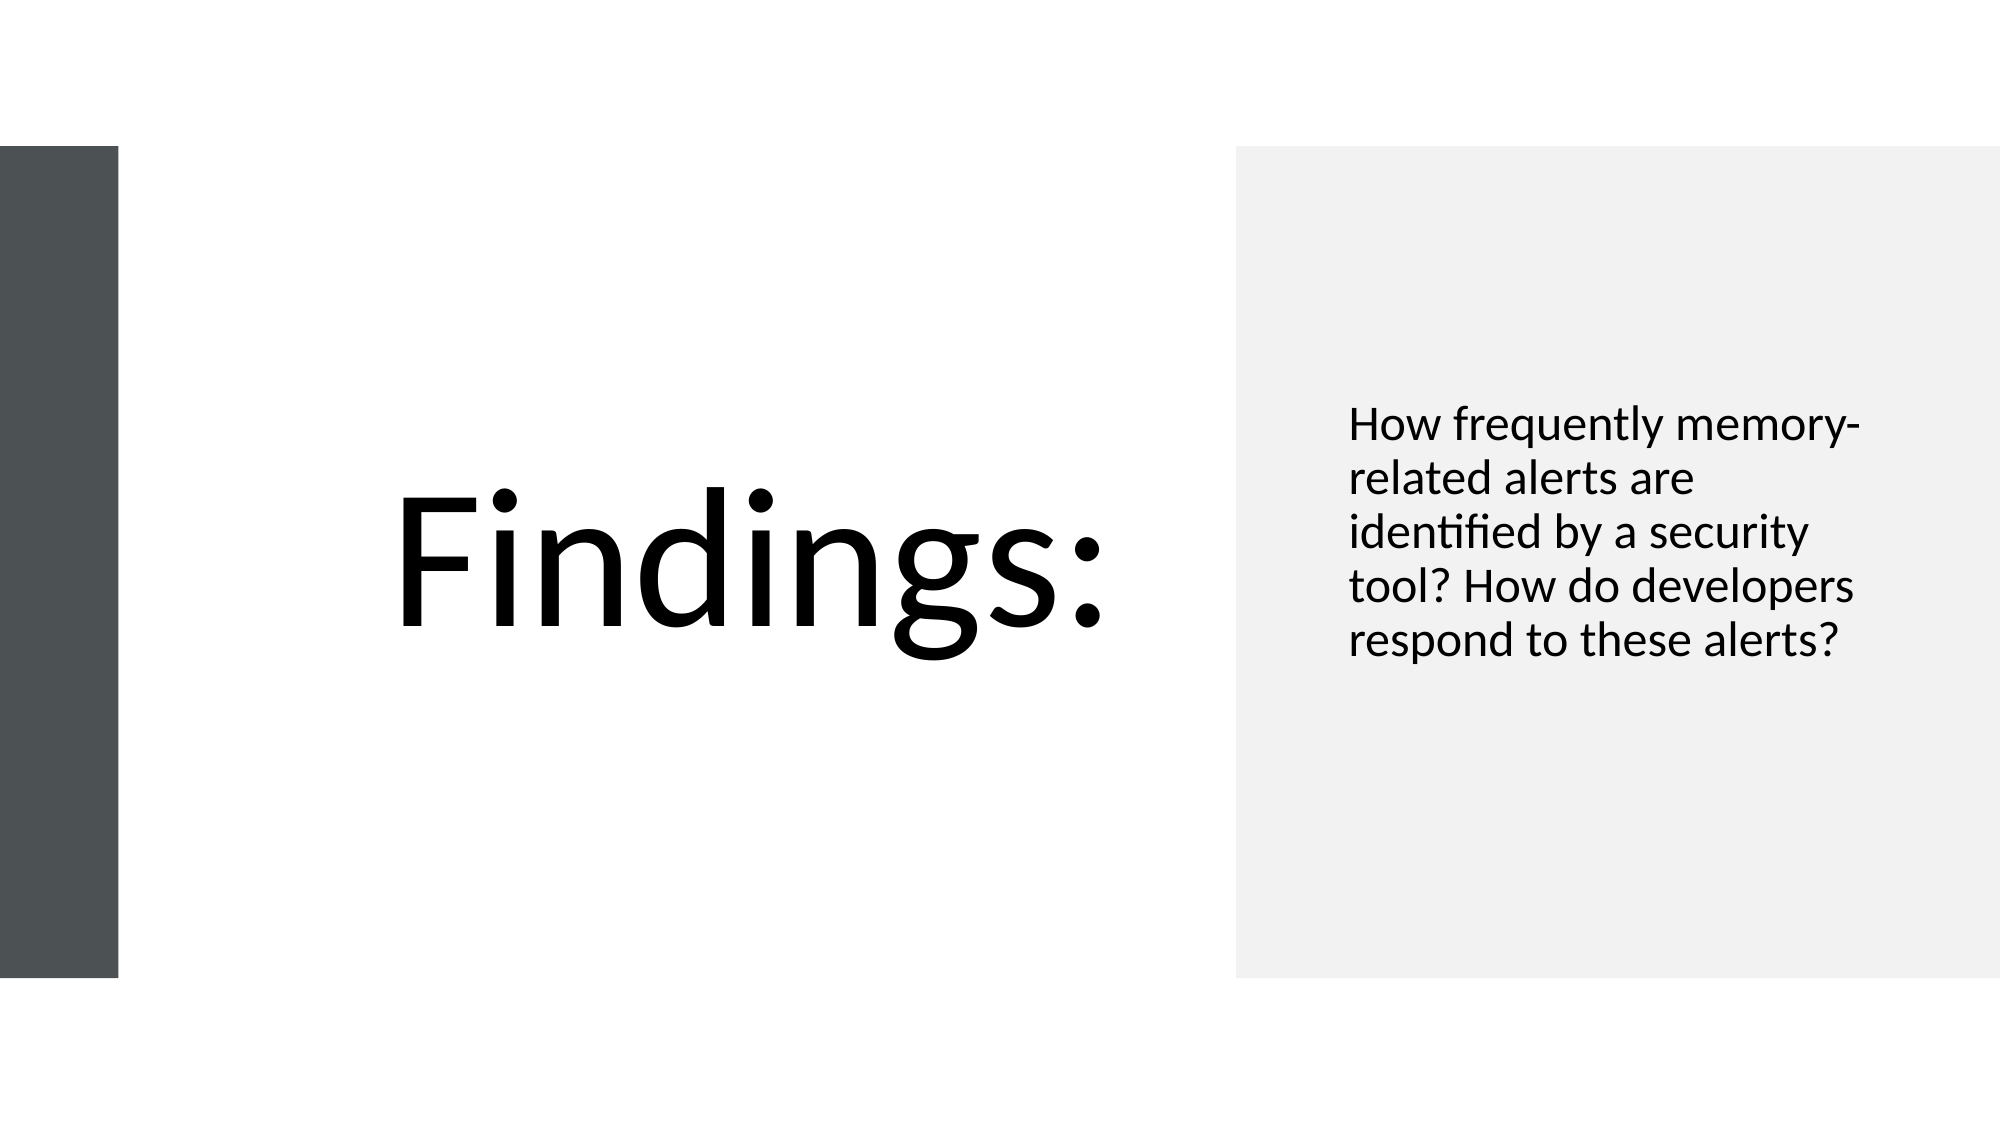

# Findings:

How frequently memory-related alerts are identified by a security  tool? How do developers respond to these alerts?